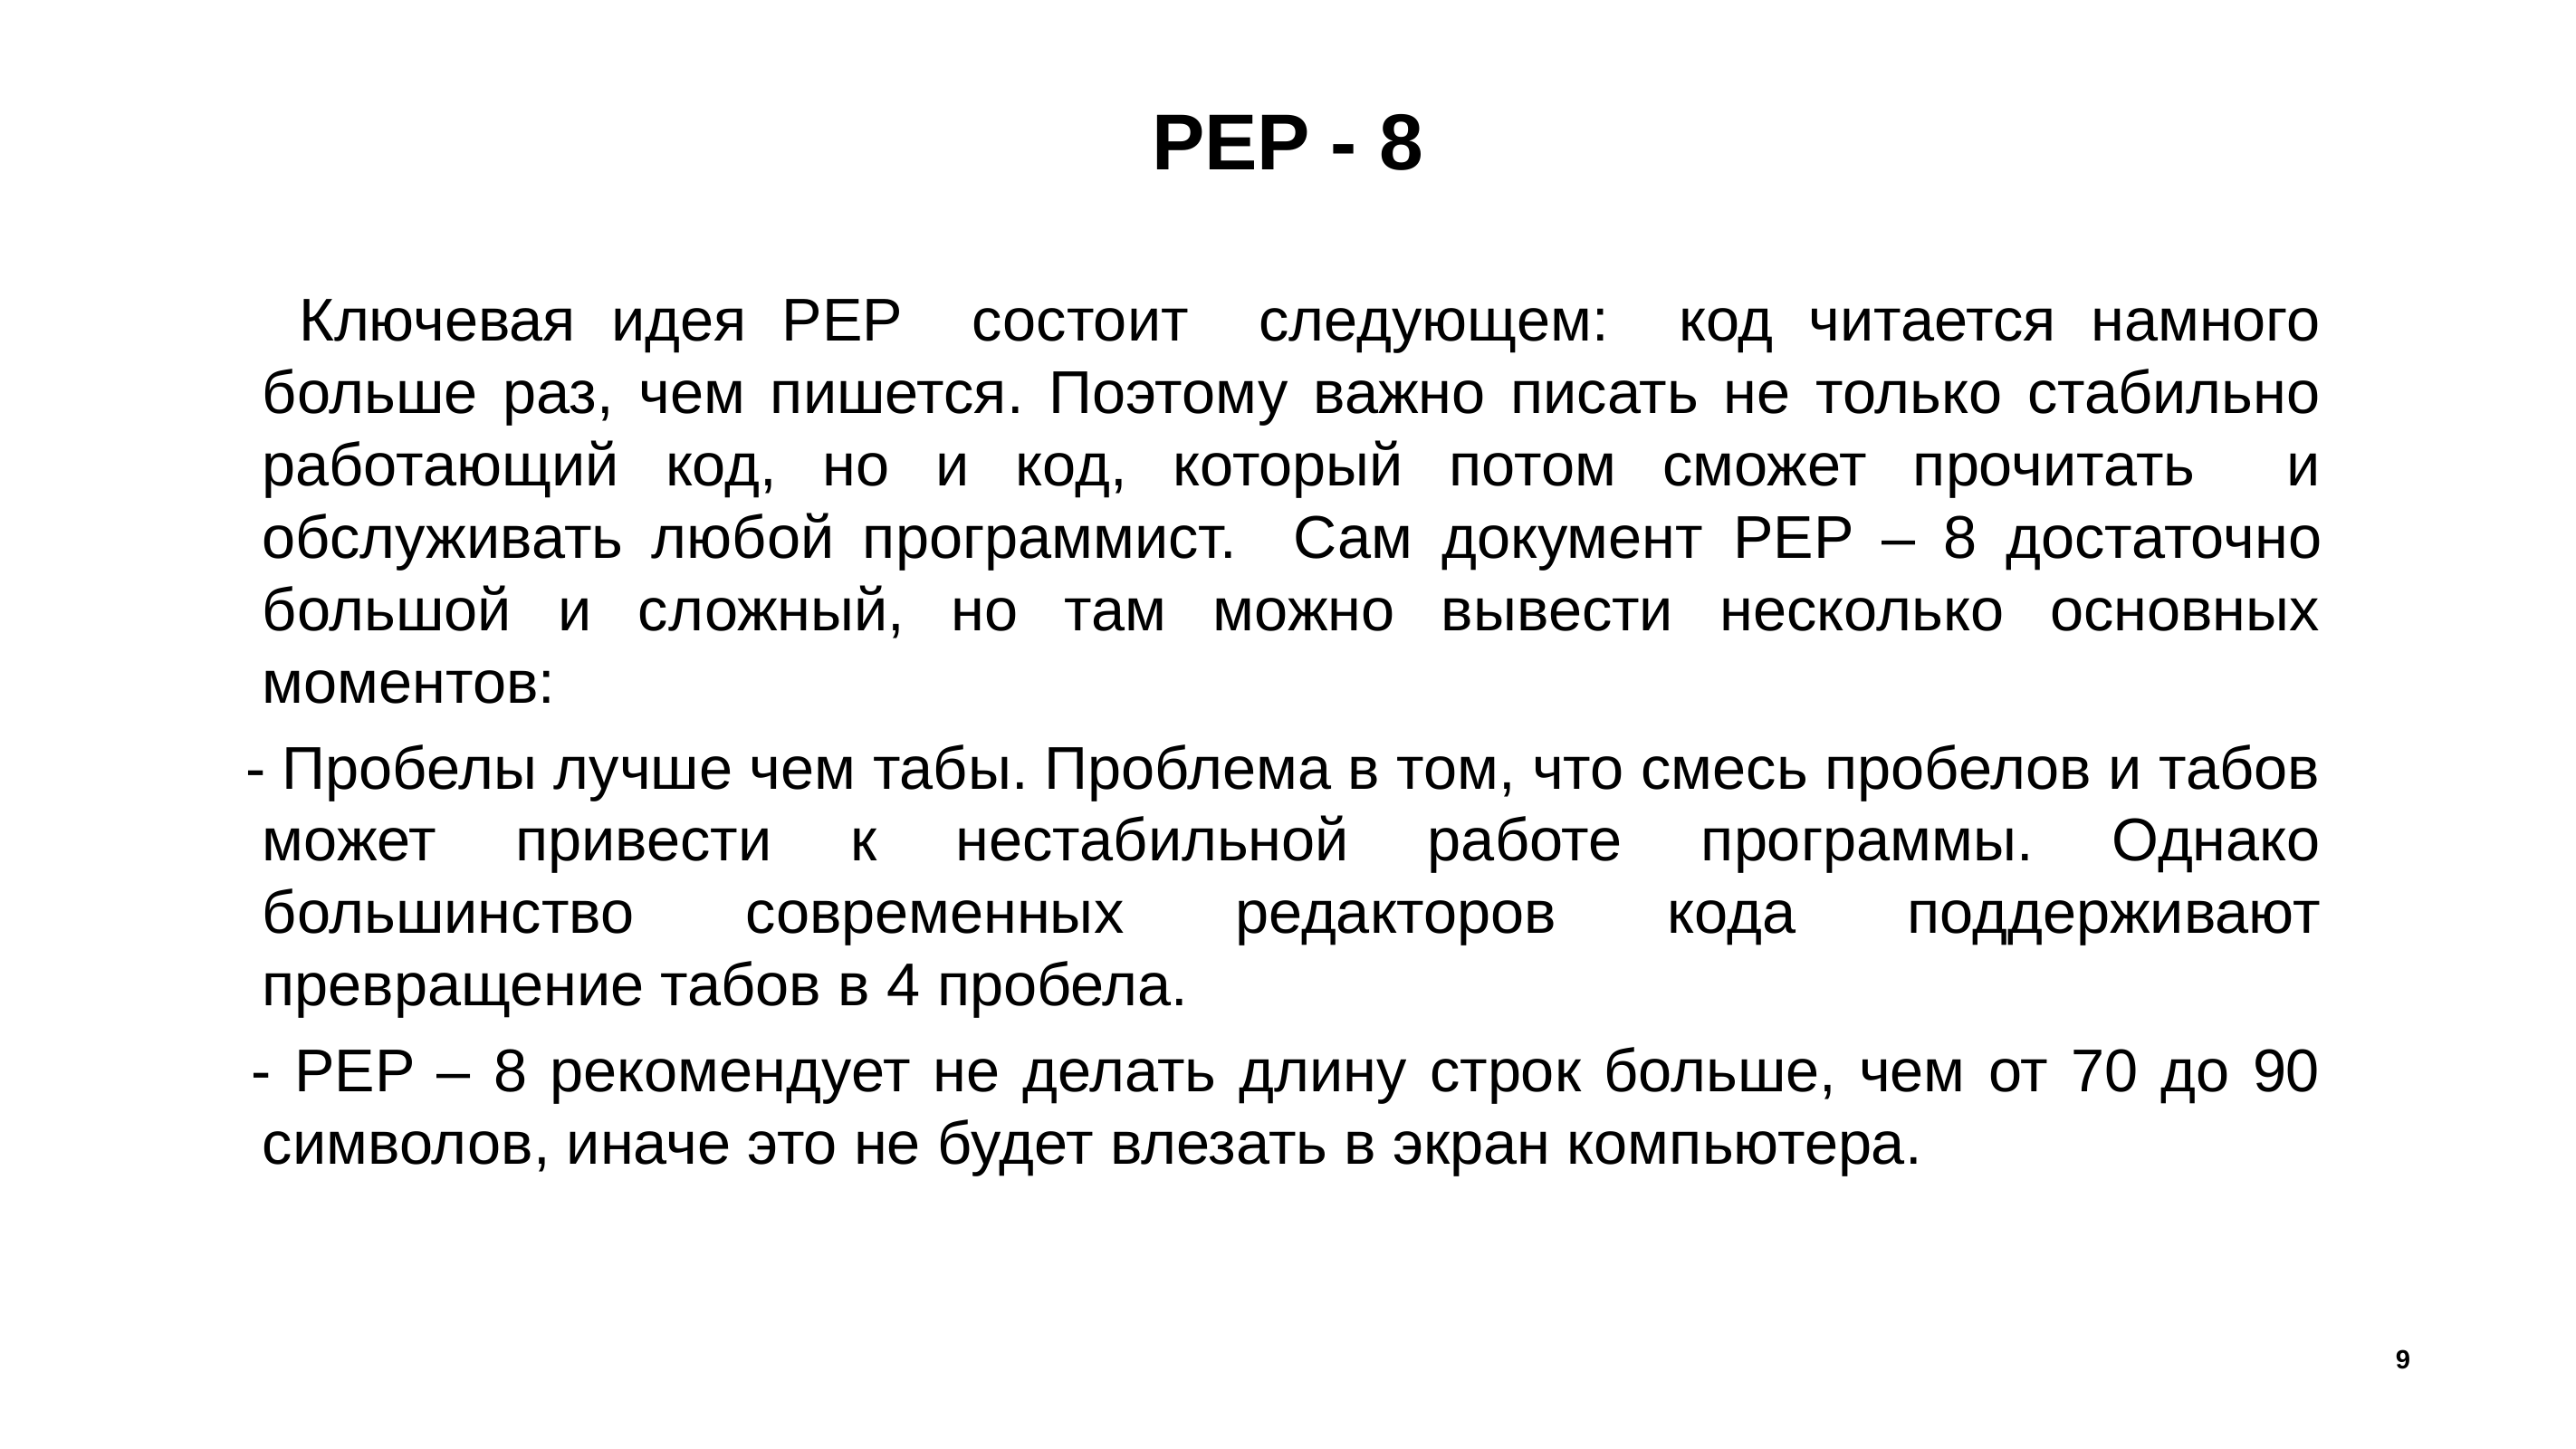

# PEP - 8
  Ключевая идея PEP  состоит  следующем:  код читается намного больше раз, чем пишется. Поэтому важно писать не только стабильно работающий код, но и код, который потом сможет прочитать  и обслуживать любой программист.  Сам документ PEP – 8 достаточно большой и сложный, но там можно вывести несколько основных моментов:
 - Пробелы лучше чем табы. Проблема в том, что смесь пробелов и табов может привести к нестабильной работе программы. Однако большинство современных редакторов кода поддерживают превращение табов в 4 пробела.
 - PEP – 8 рекомендует не делать длину строк больше, чем от 70 до 90 символов, иначе это не будет влезать в экран компьютера.
9